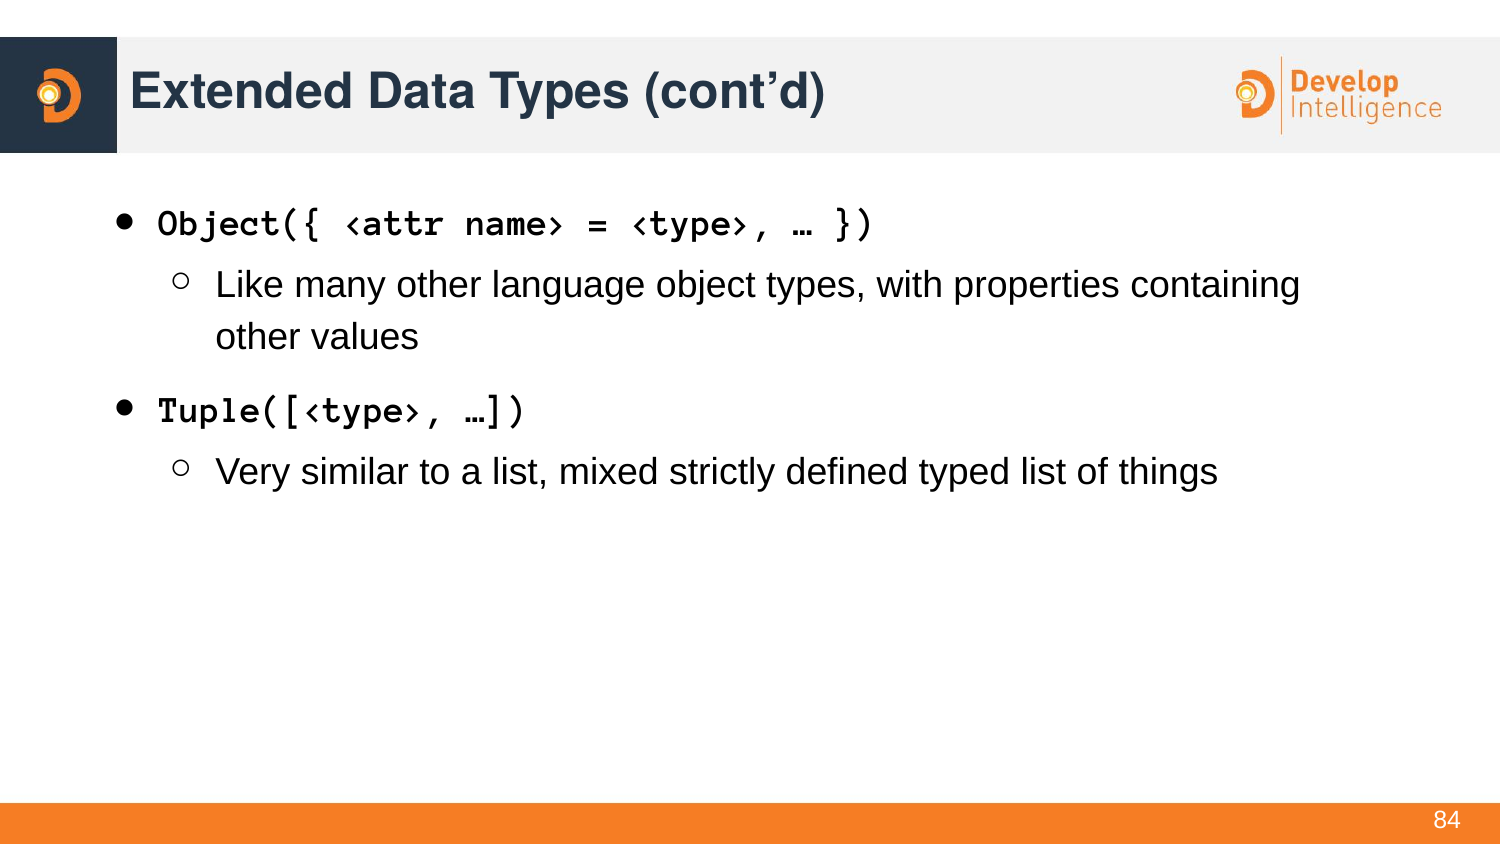

# Extended Data Types (cont’d)
Object({ <attr name> = <type>, … })
Like many other language object types, with properties containing other values
Tuple([<type>, …])
Very similar to a list, mixed strictly defined typed list of things
84